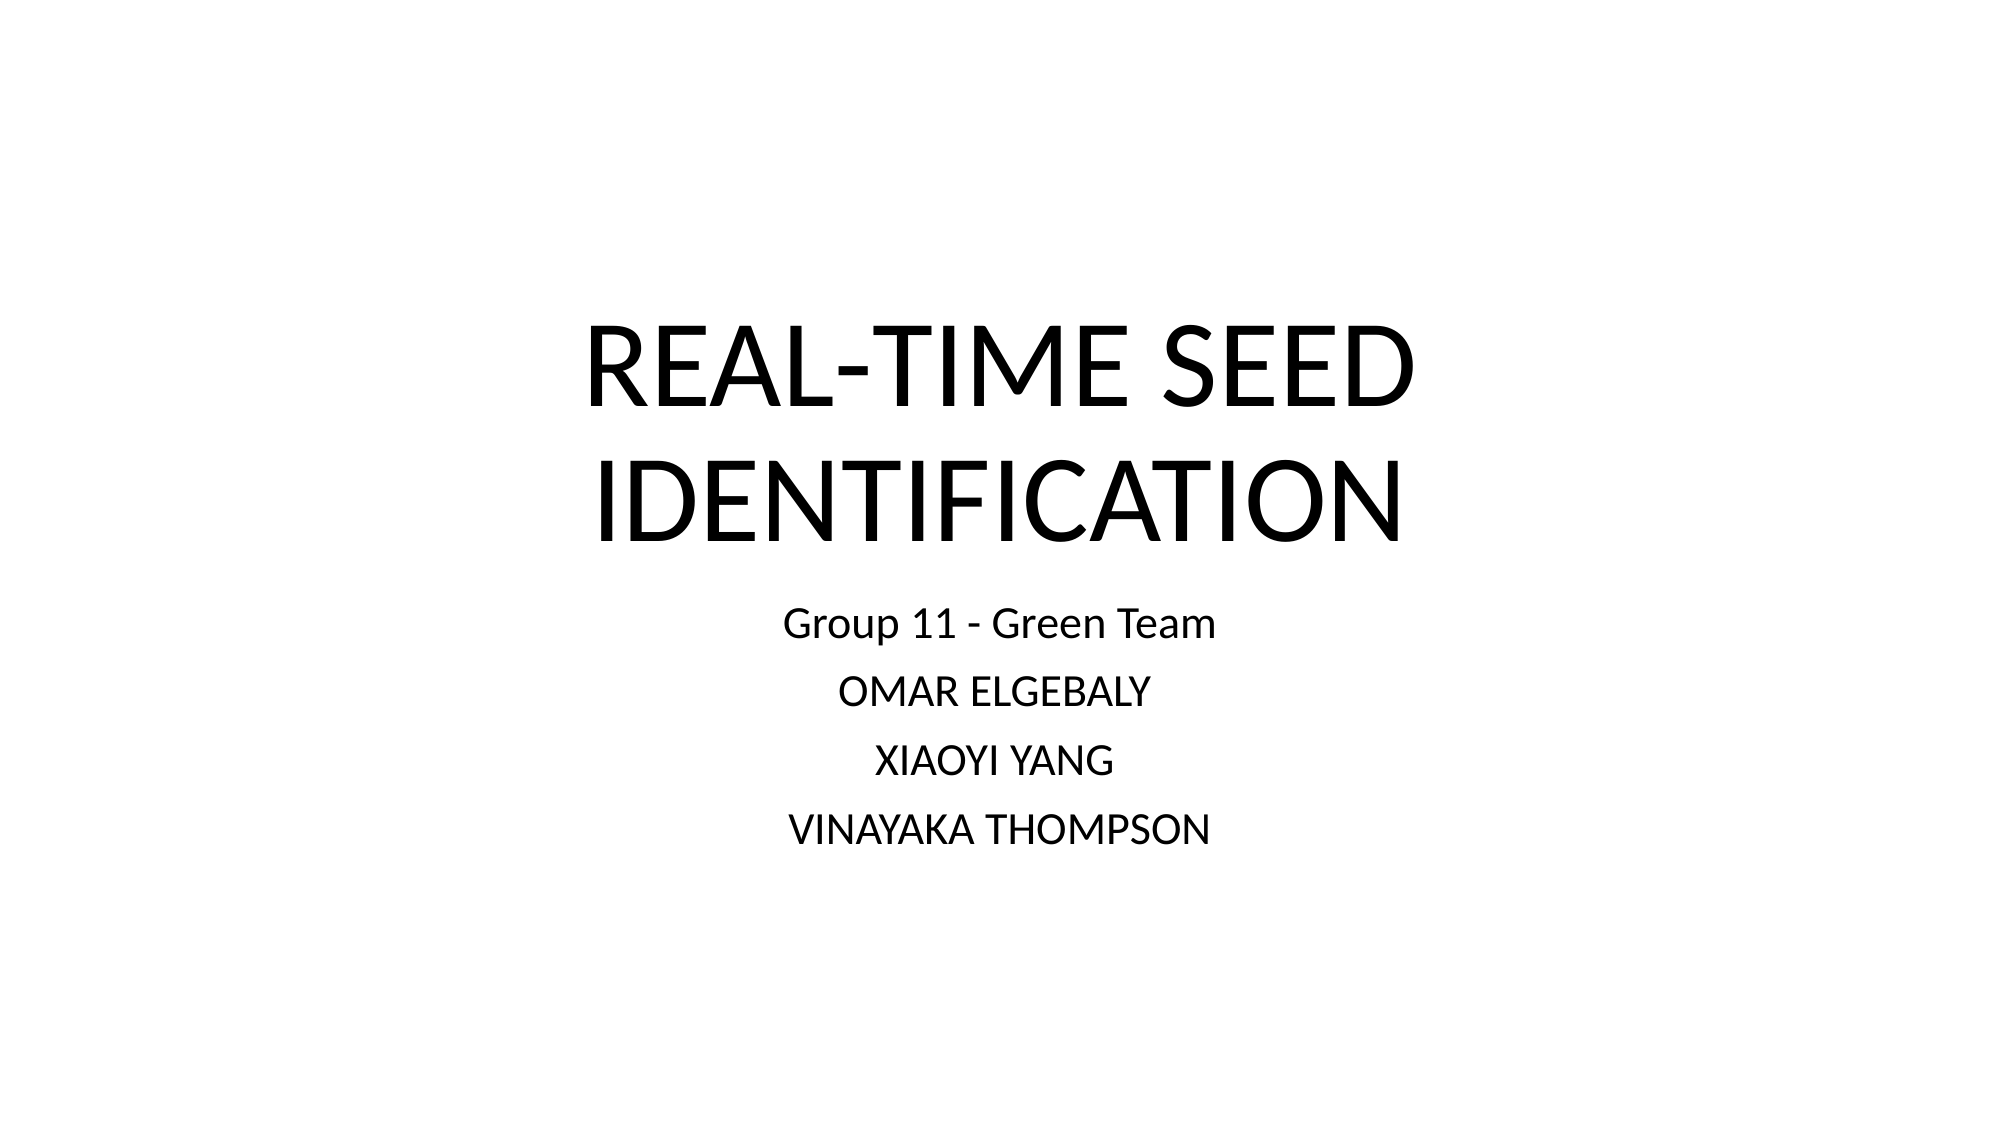

# REAL-TIME SEED IDENTIFICATION
Group 11 - Green Team
OMAR ELGEBALY
XIAOYI YANG
VINAYAKA THOMPSON